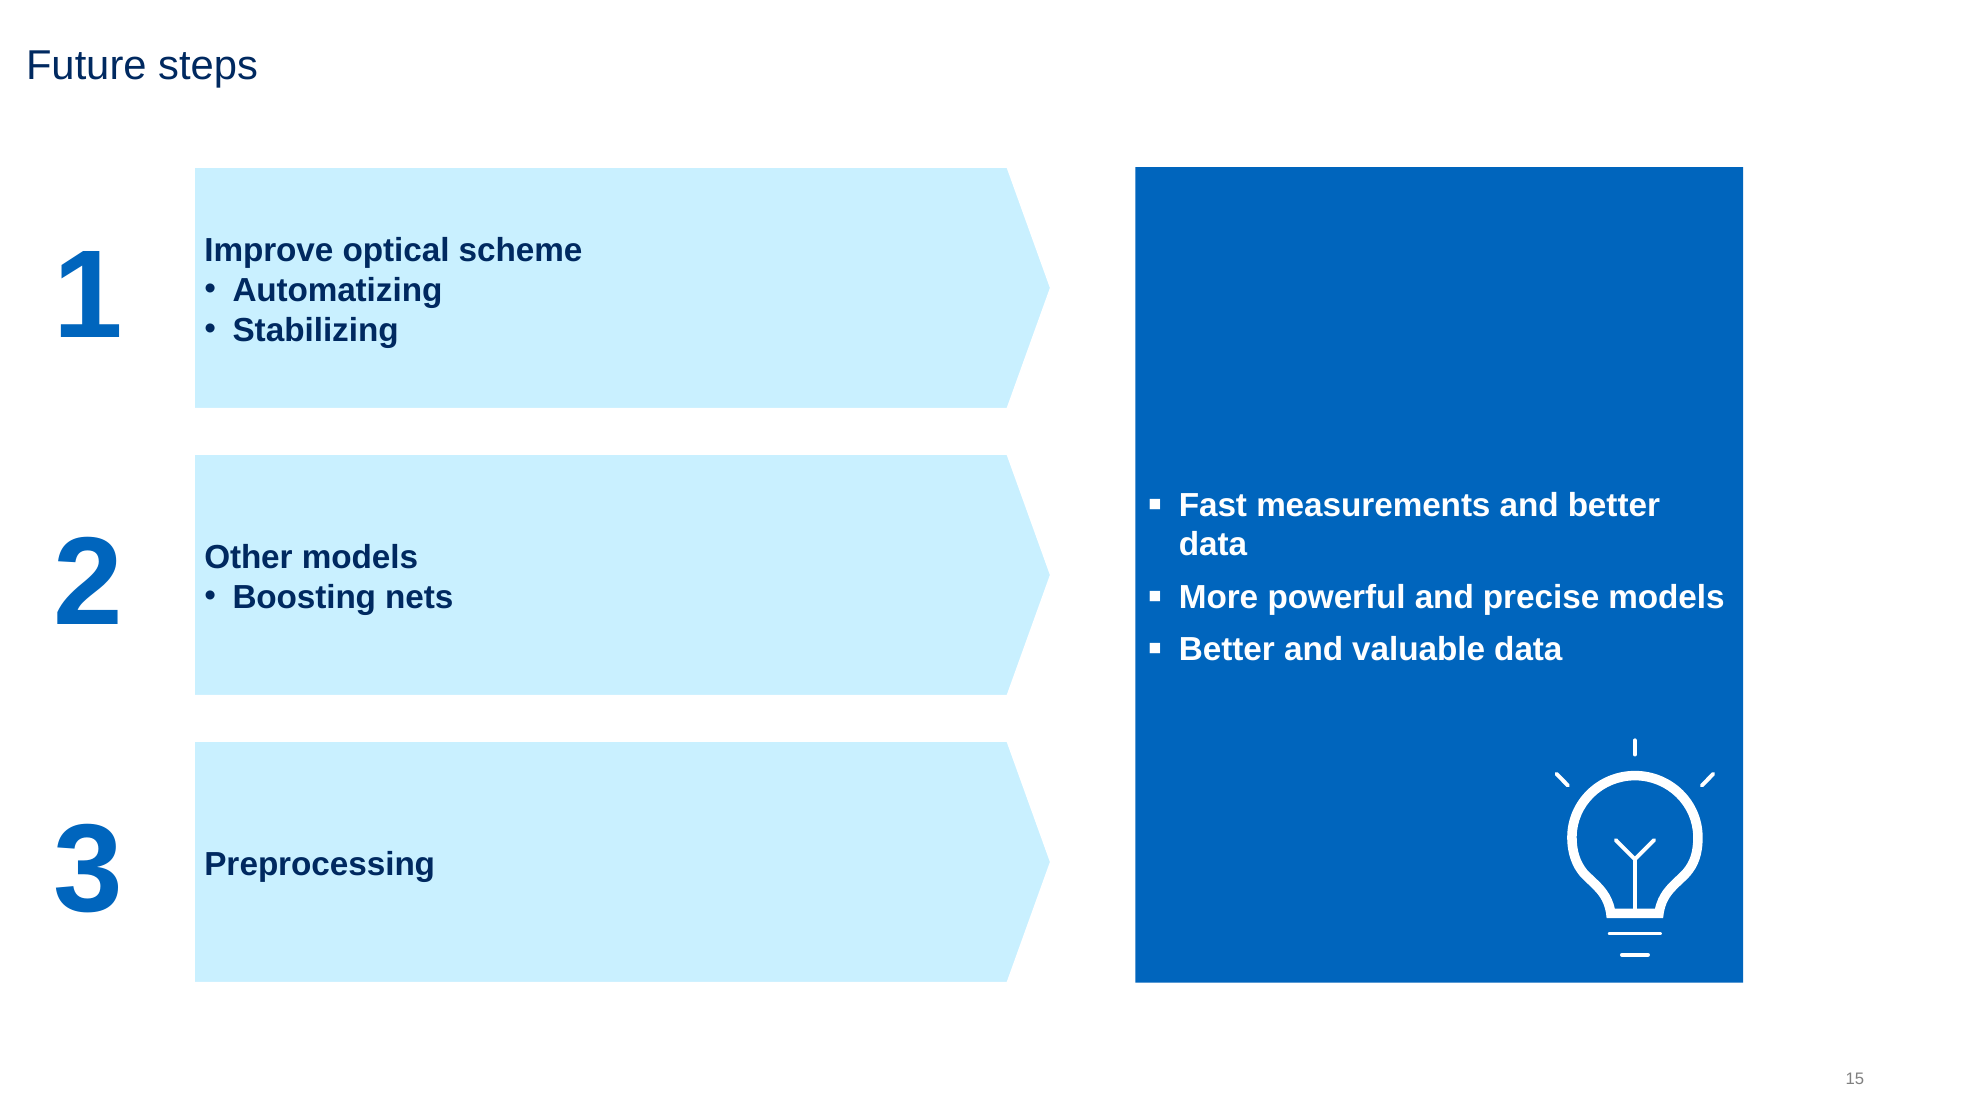

# Future steps

Improve optical scheme
Automatizing
Stаbilizing
Fast measurements and better data
More powerful and precise models
Better and valuable data
1

Other models
Boosting nets
2

Preprocessing
3